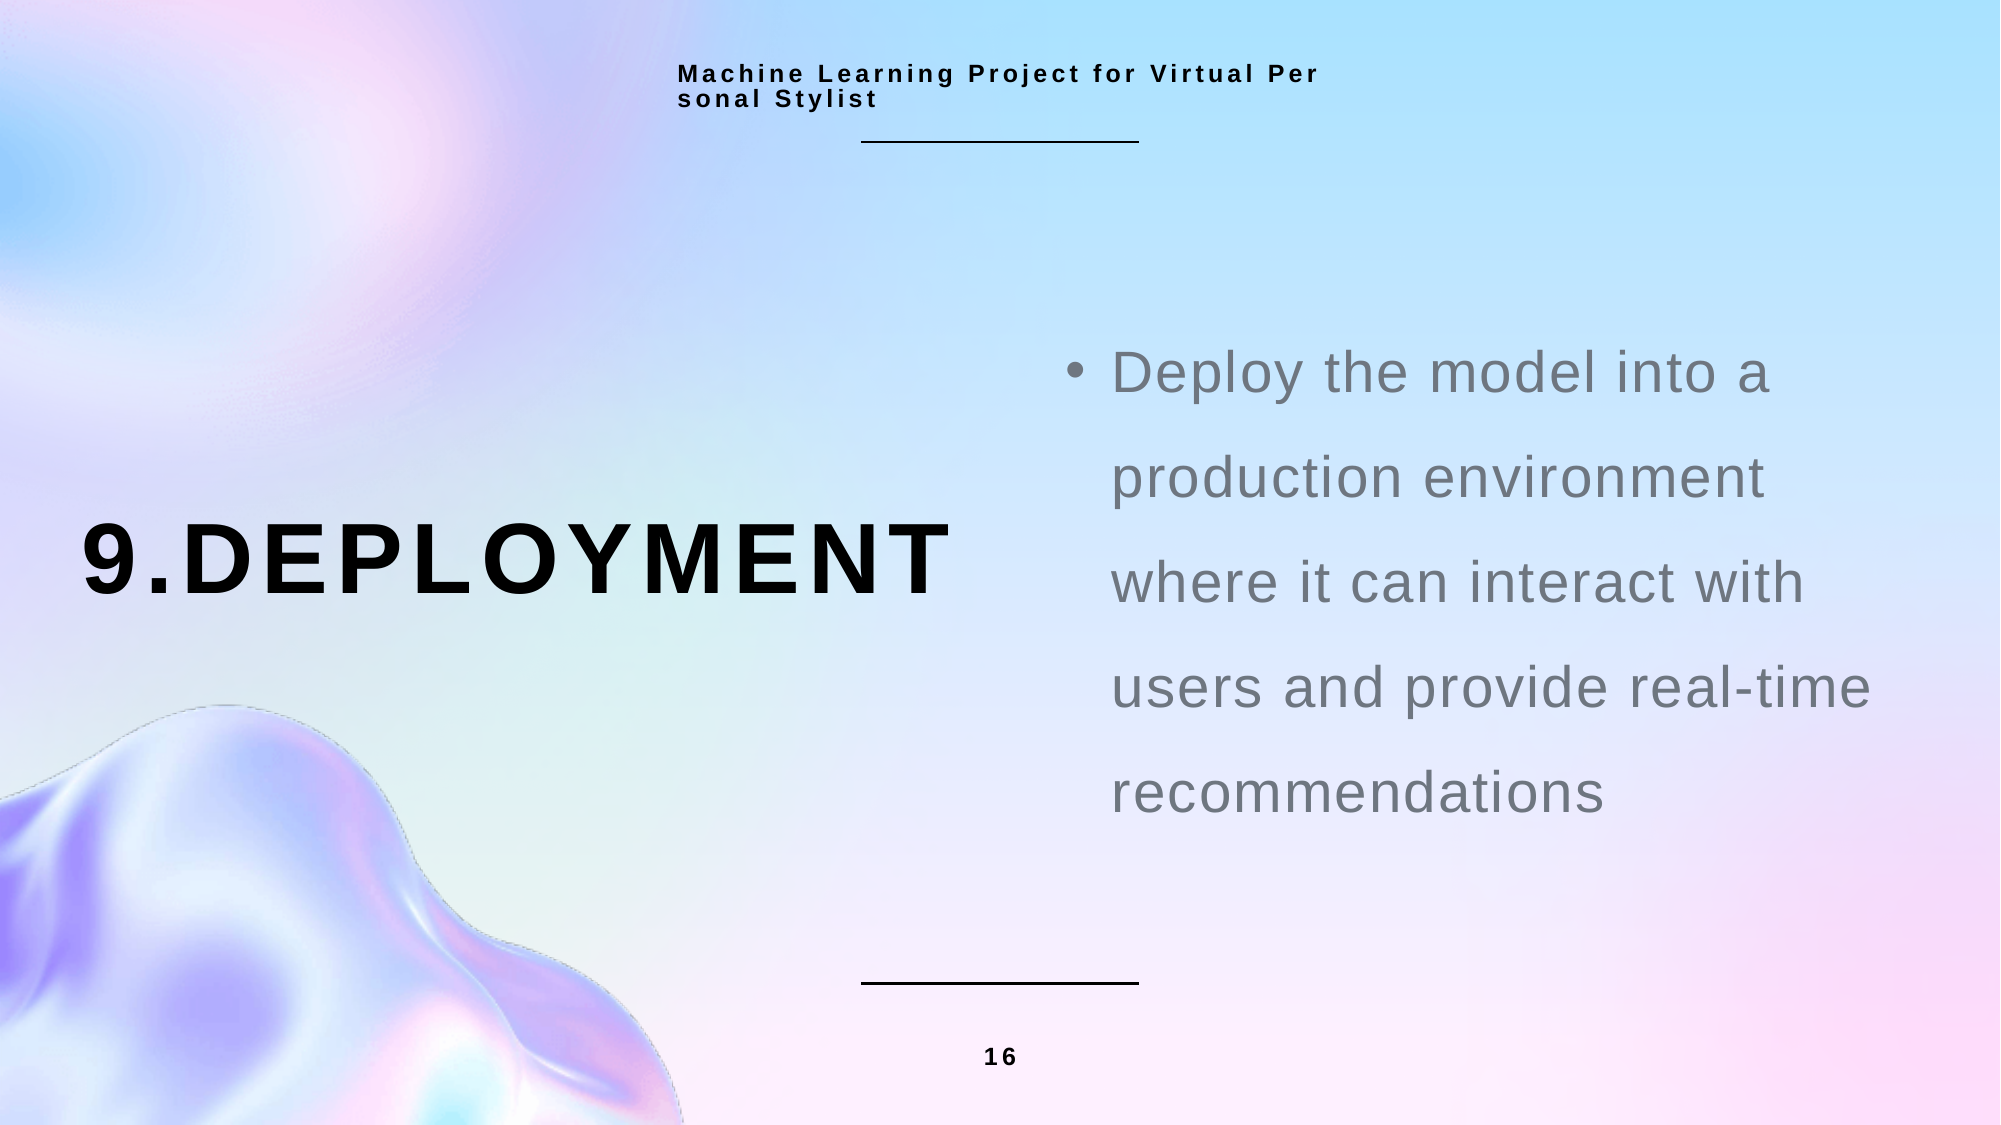

Machine Learning Project for Virtual Personal Stylist
Deploy the model into a production environment where it can interact with users and provide real-time recommendations
# 9.Deployment
16